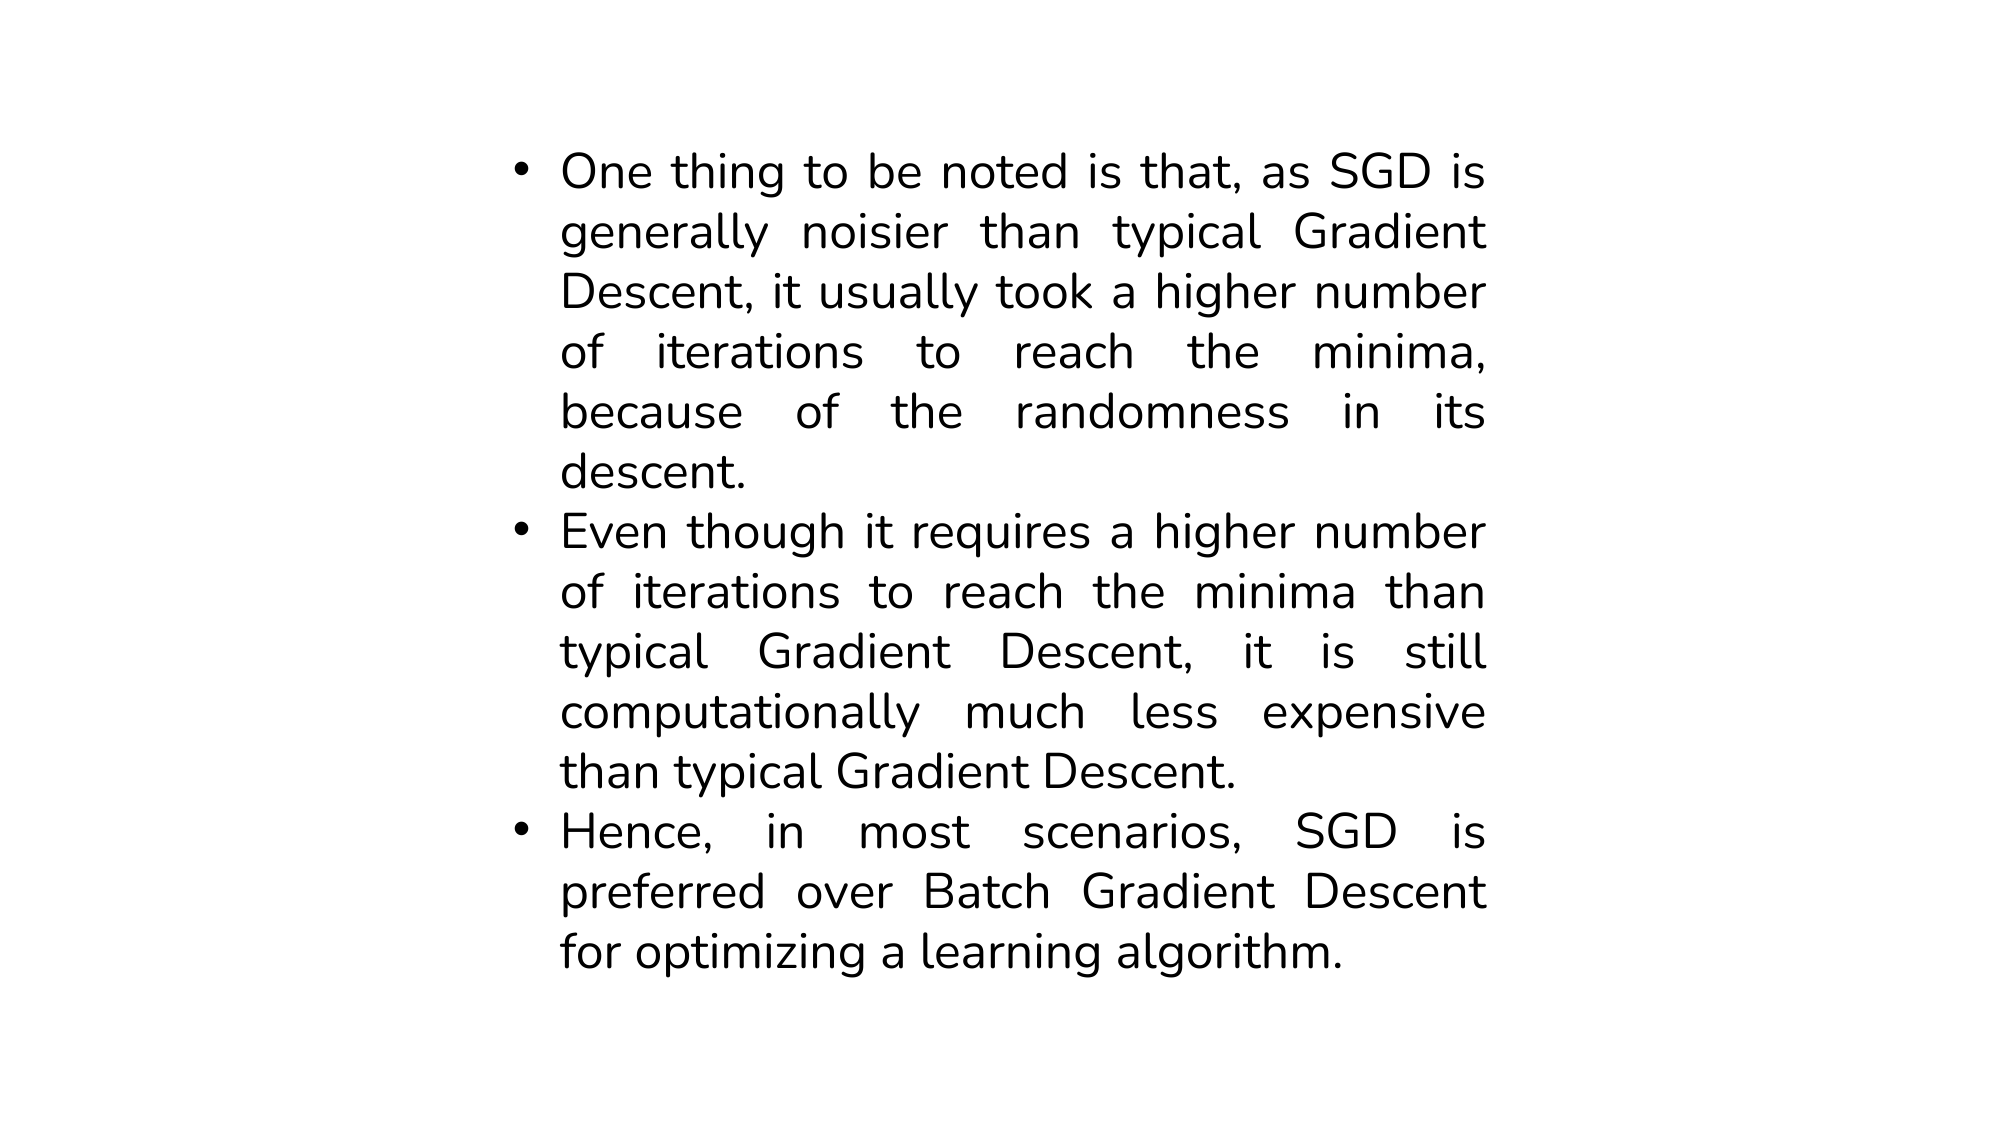

One thing to be noted is that, as SGD is generally noisier than typical Gradient Descent, it usually took a higher number of iterations to reach the minima, because of the randomness in its descent.
Even though it requires a higher number of iterations to reach the minima than typical Gradient Descent, it is still computationally much less expensive than typical Gradient Descent.
Hence, in most scenarios, SGD is preferred over Batch Gradient Descent for optimizing a learning algorithm.